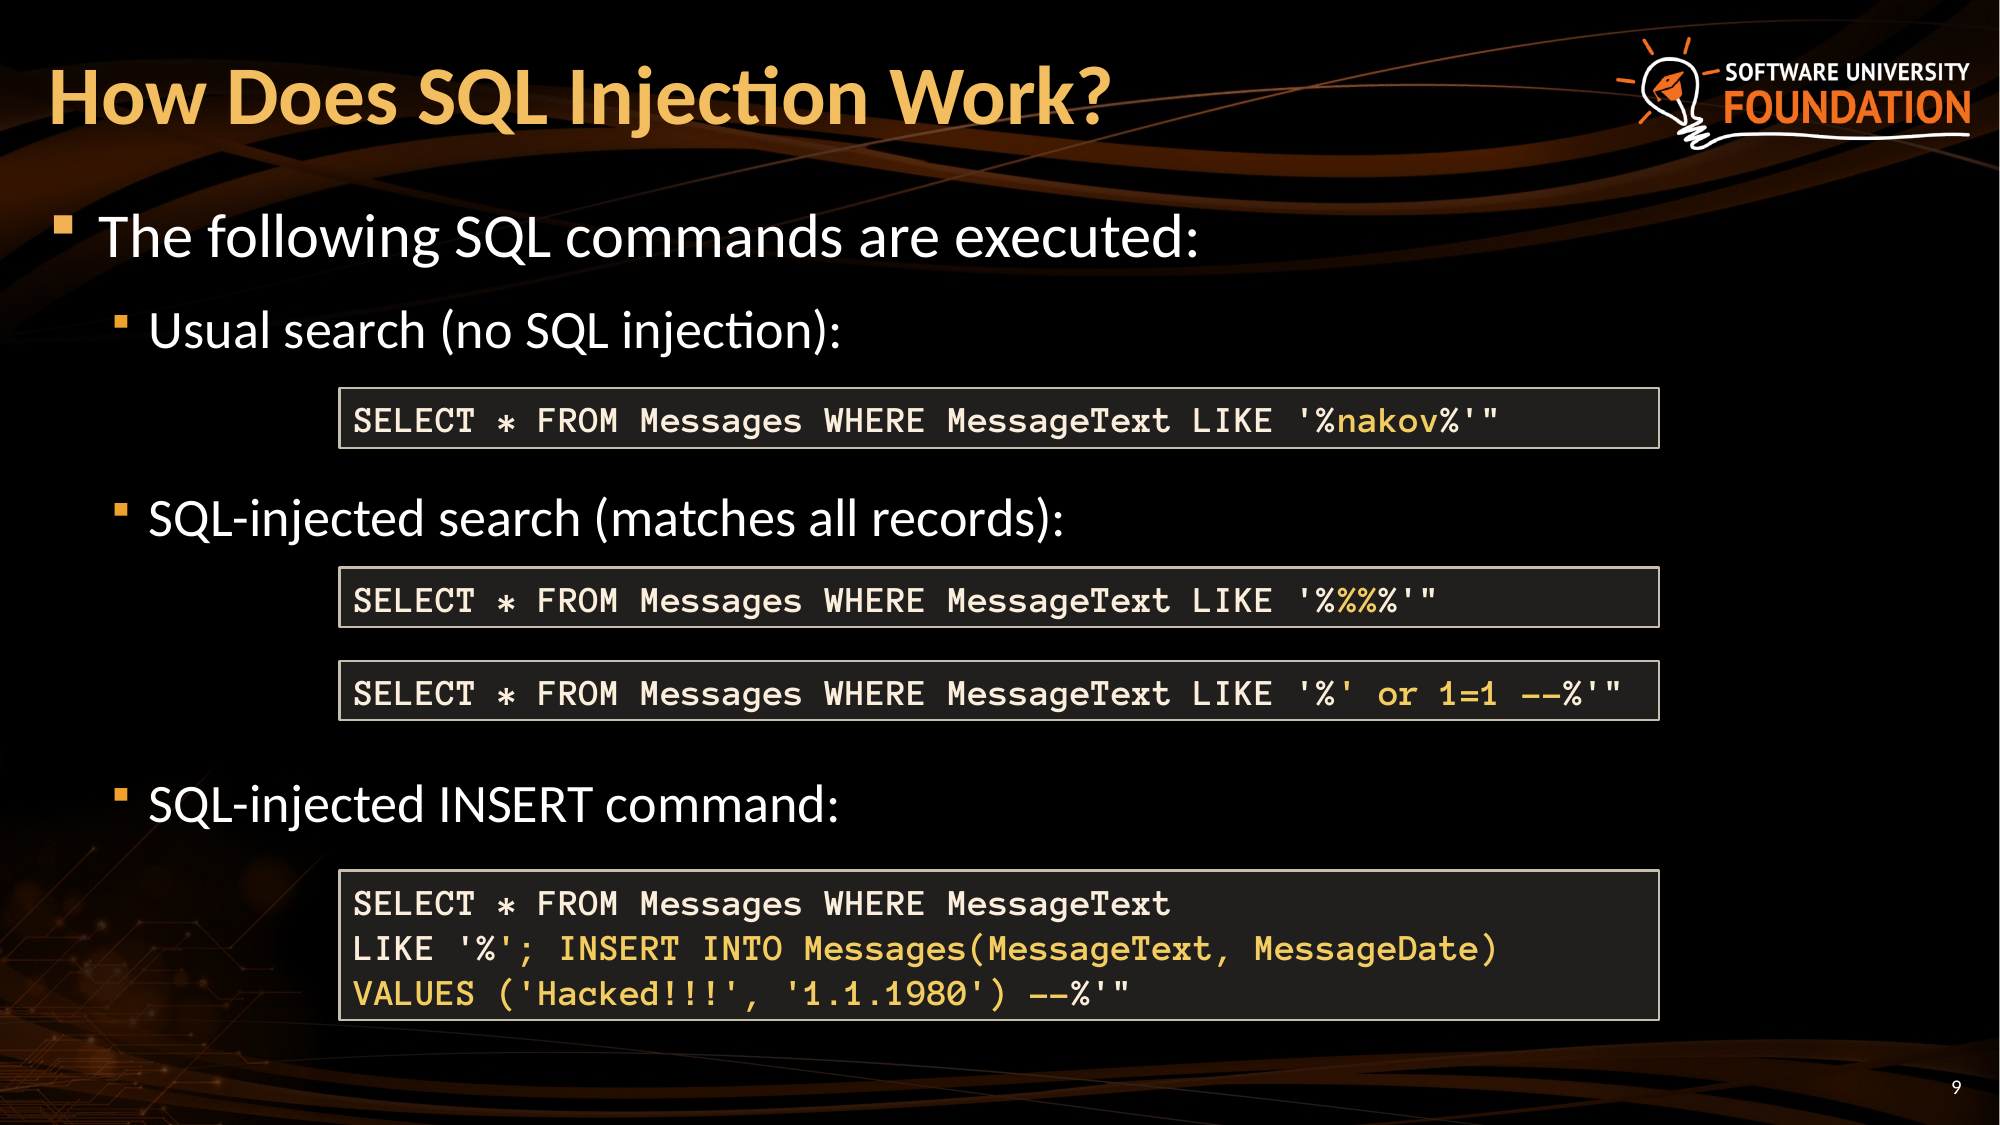

# How Does SQL Injection Work?
The following SQL commands are executed:
Usual search (no SQL injection):

SQL-injected search (matches all records):

SQL-injected INSERT command:
SELECT * FROM Messages WHERE MessageText LIKE '%nakov%'"
SELECT * FROM Messages WHERE MessageText LIKE '%%%%'"
SELECT * FROM Messages WHERE MessageText LIKE '%' or 1=1 --%'"
SELECT * FROM Messages WHERE MessageText
LIKE '%'; INSERT INTO Messages(MessageText, MessageDate) VALUES ('Hacked!!!', '1.1.1980') --%'"
9